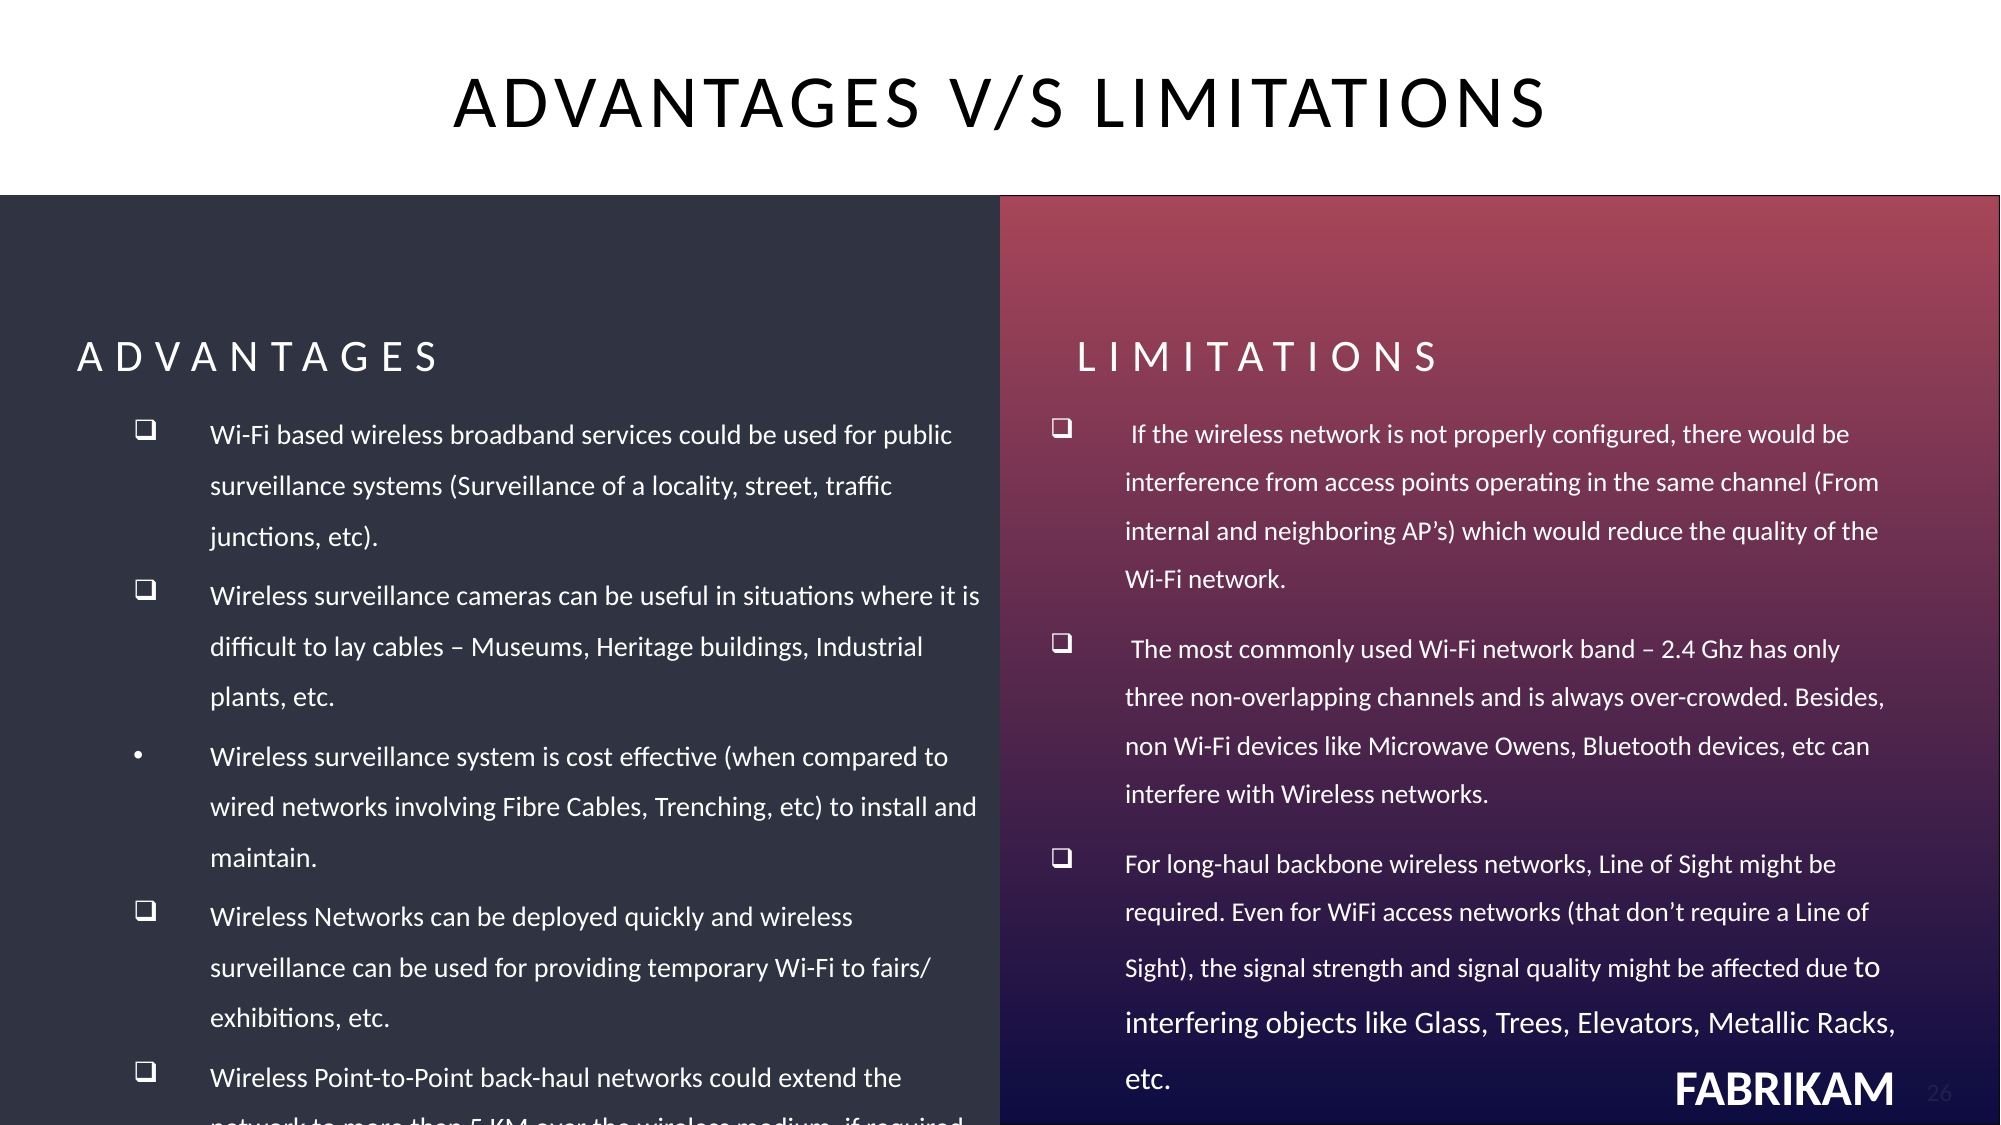

# ADVANTAGES V/S LIMITATIONS
ADVANTAGES
LIMITATIONS
Wi-Fi based wireless broadband services could be used for public surveillance systems (Surveillance of a locality, street, traffic junctions, etc).
Wireless surveillance cameras can be useful in situations where it is difficult to lay cables – Museums, Heritage buildings, Industrial plants, etc.
Wireless surveillance system is cost effective (when compared to wired networks involving Fibre Cables, Trenching, etc) to install and maintain.
Wireless Networks can be deployed quickly and wireless surveillance can be used for providing temporary Wi-Fi to fairs/ exhibitions, etc.
Wireless Point-to-Point back-haul networks could extend the network to more than 5 KM over the wireless medium, if required.

 If the wireless network is not properly configured, there would be interference from access points operating in the same channel (From internal and neighboring AP’s) which would reduce the quality of the Wi-Fi network.
 The most commonly used Wi-Fi network band – 2.4 Ghz has only three non-overlapping channels and is always over-crowded. Besides, non Wi-Fi devices like Microwave Owens, Bluetooth devices, etc can interfere with Wireless networks.
For long-haul backbone wireless networks, Line of Sight might be required. Even for WiFi access networks (that don’t require a Line of Sight), the signal strength and signal quality might be affected due to interfering objects like Glass, Trees, Elevators, Metallic Racks, etc.

26